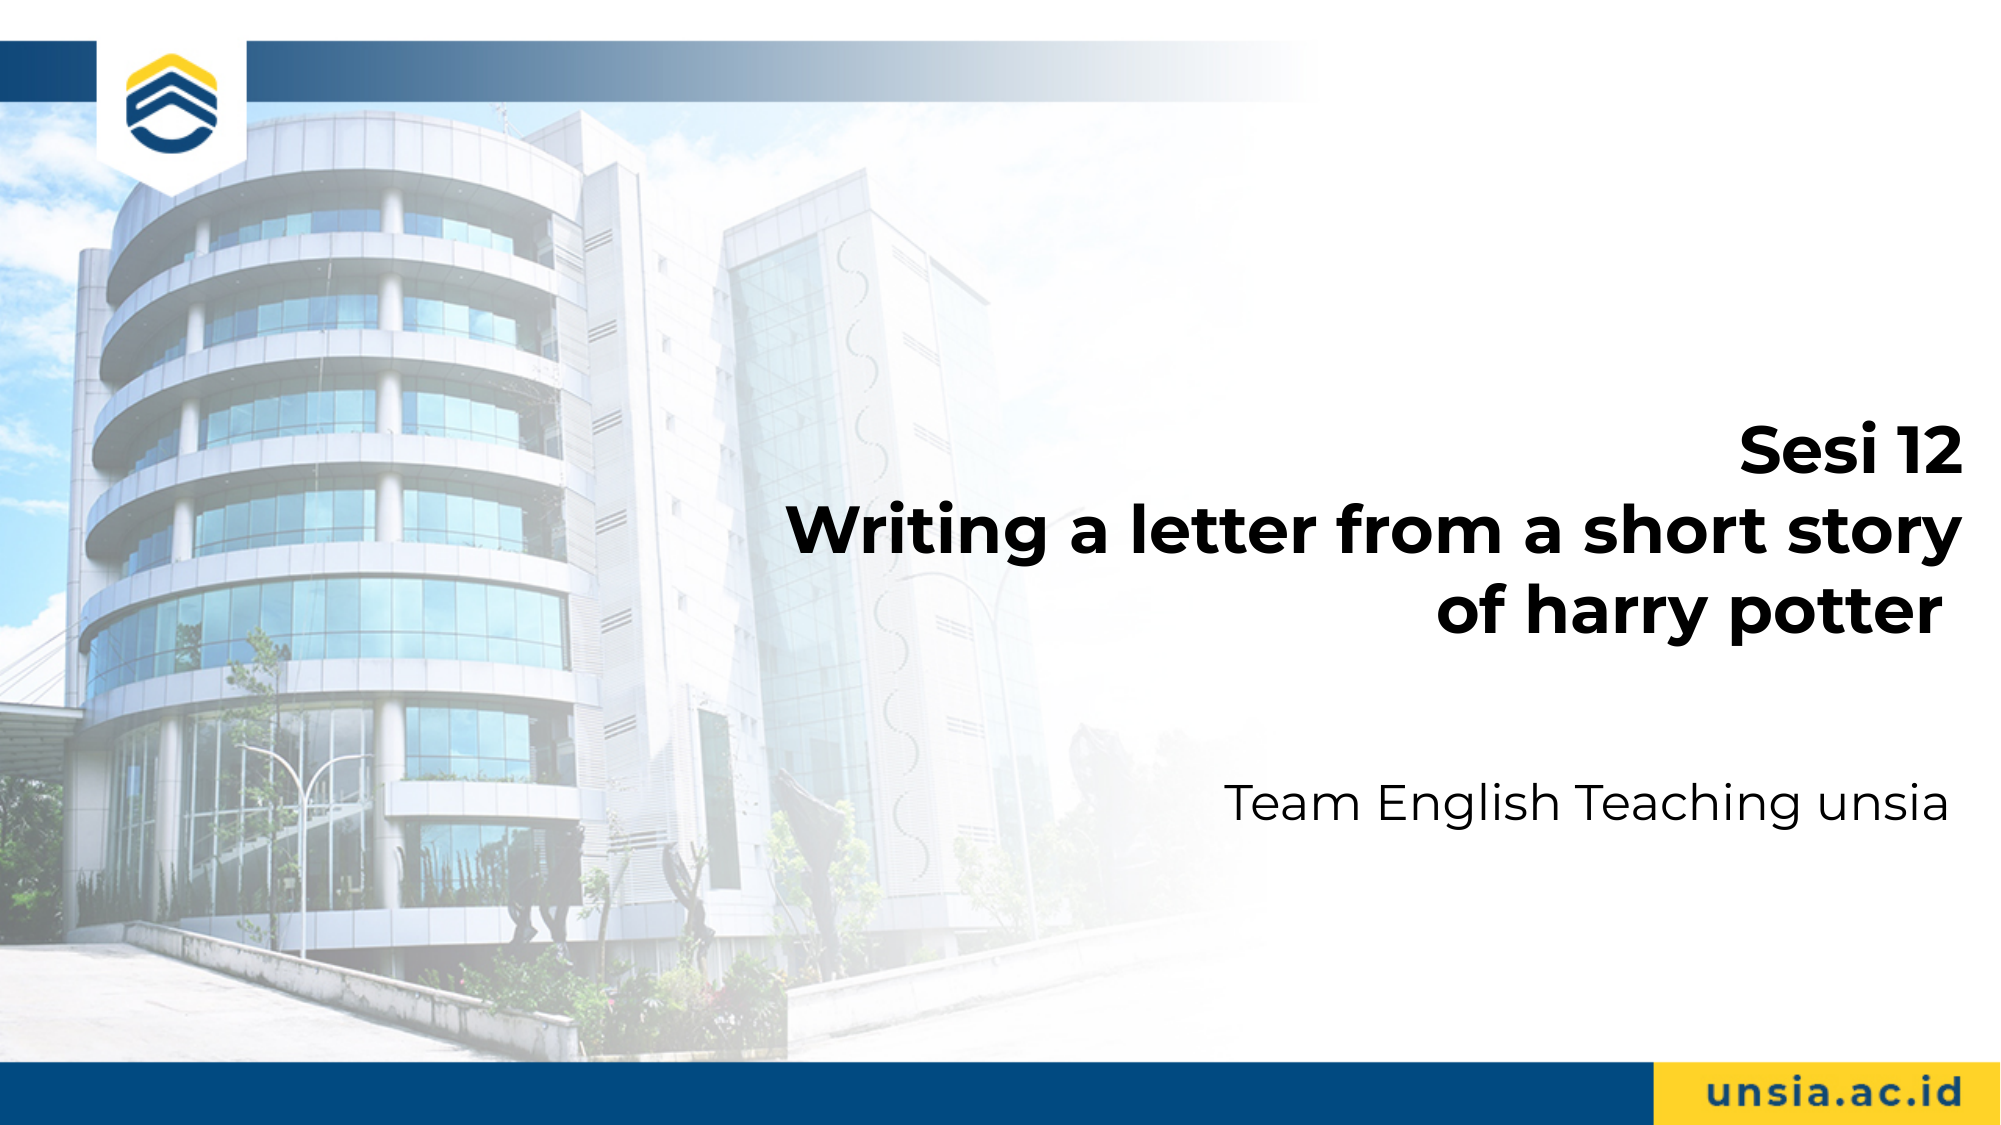

# Sesi 12 Writing a letter from a short story of harry potter
Team English Teaching unsia